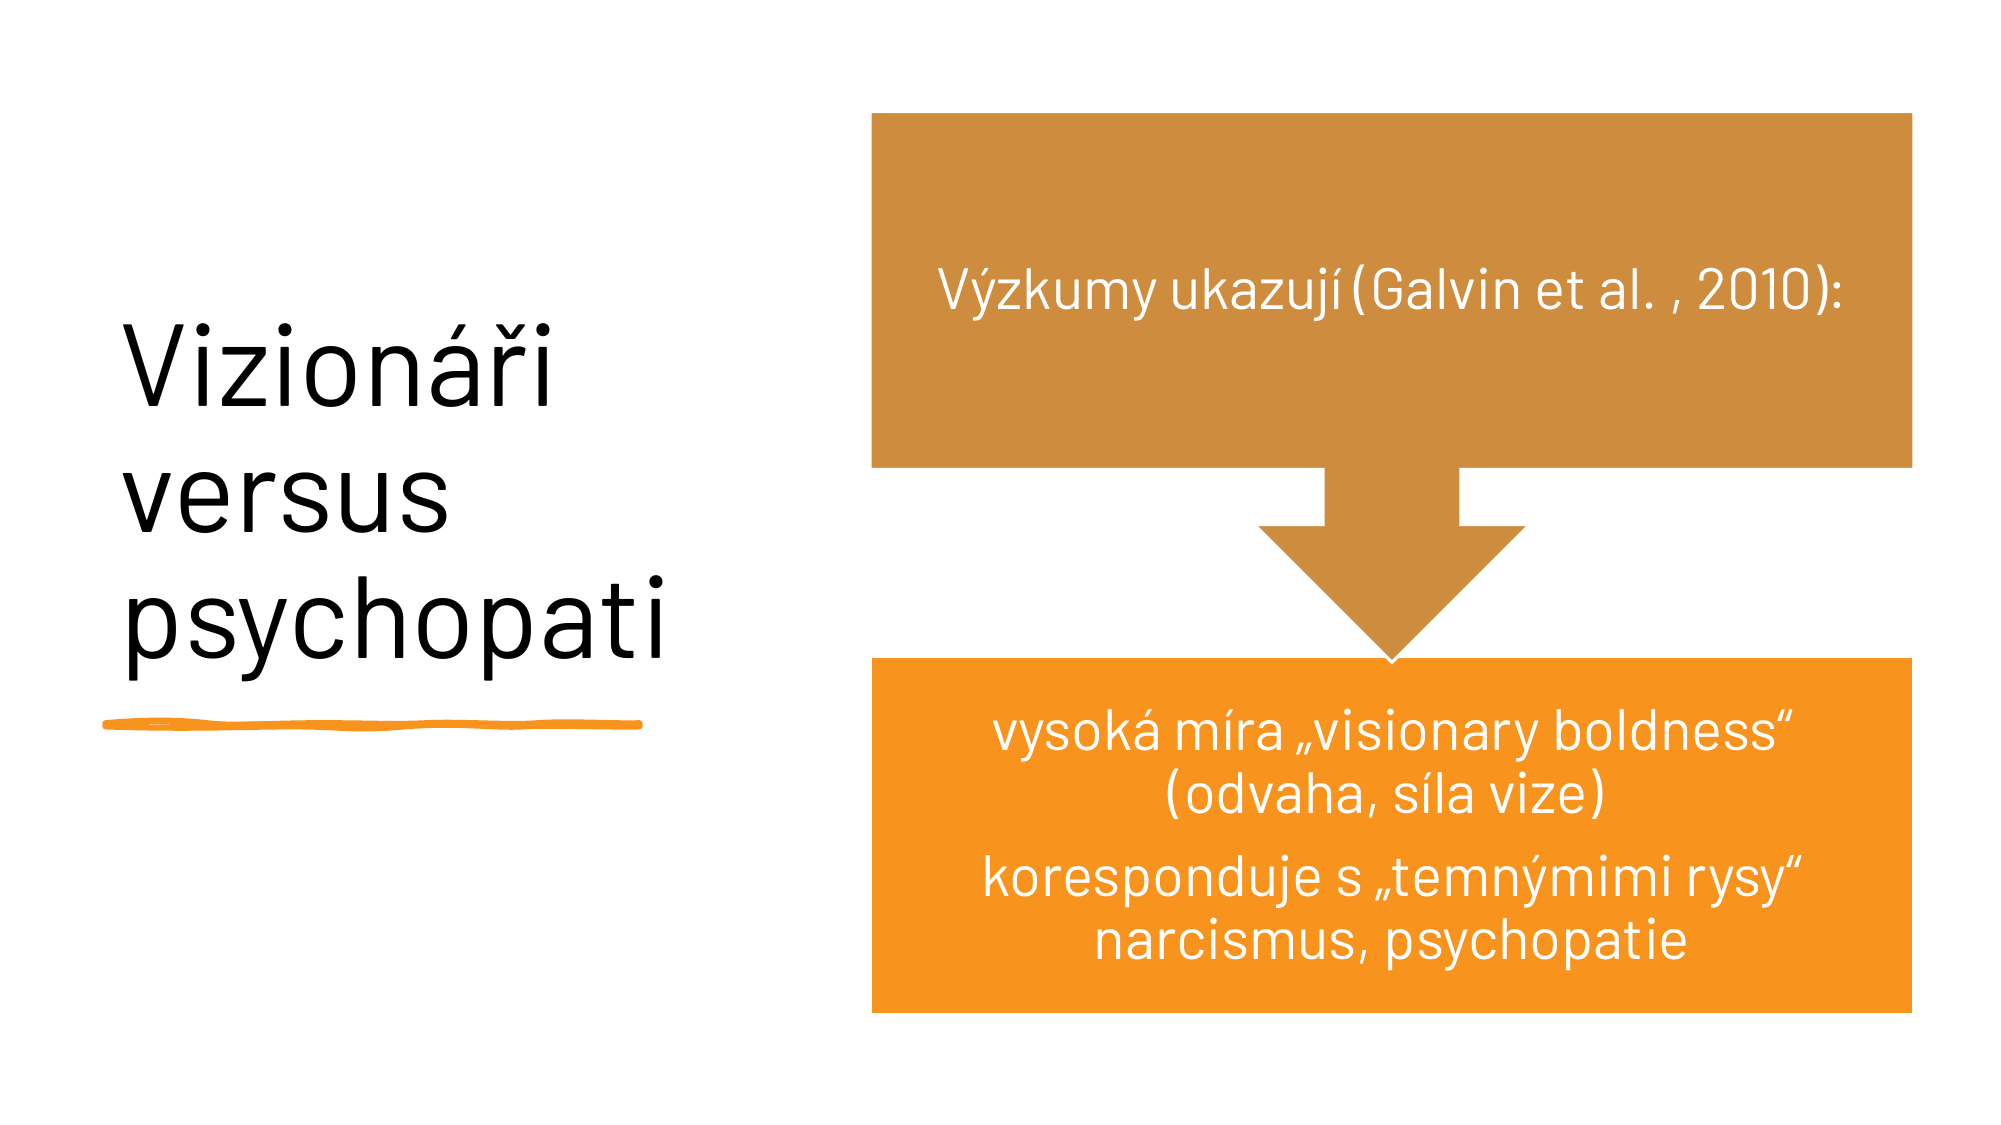

# Vizionáři versus psychopati
vysoká míra „visionary boldness“ (odvaha, síla vize)
koresponduje s „temnýmimi rysy“ narcismus, psychopatie
Výzkumy ukazují (Galvin et al. , 2010):